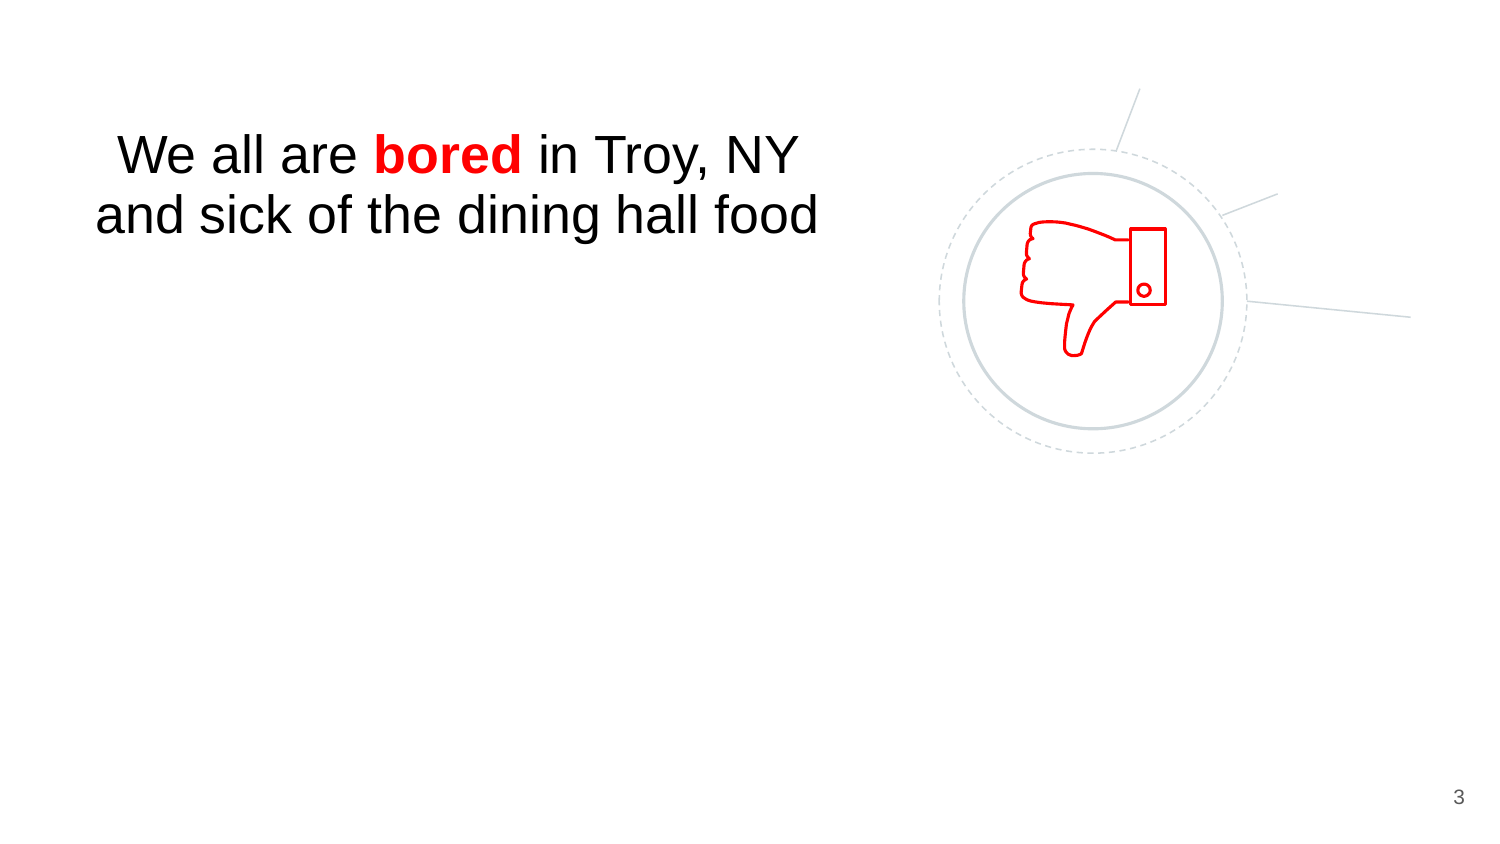

We all are bored in Troy, NY and sick of the dining hall food

3